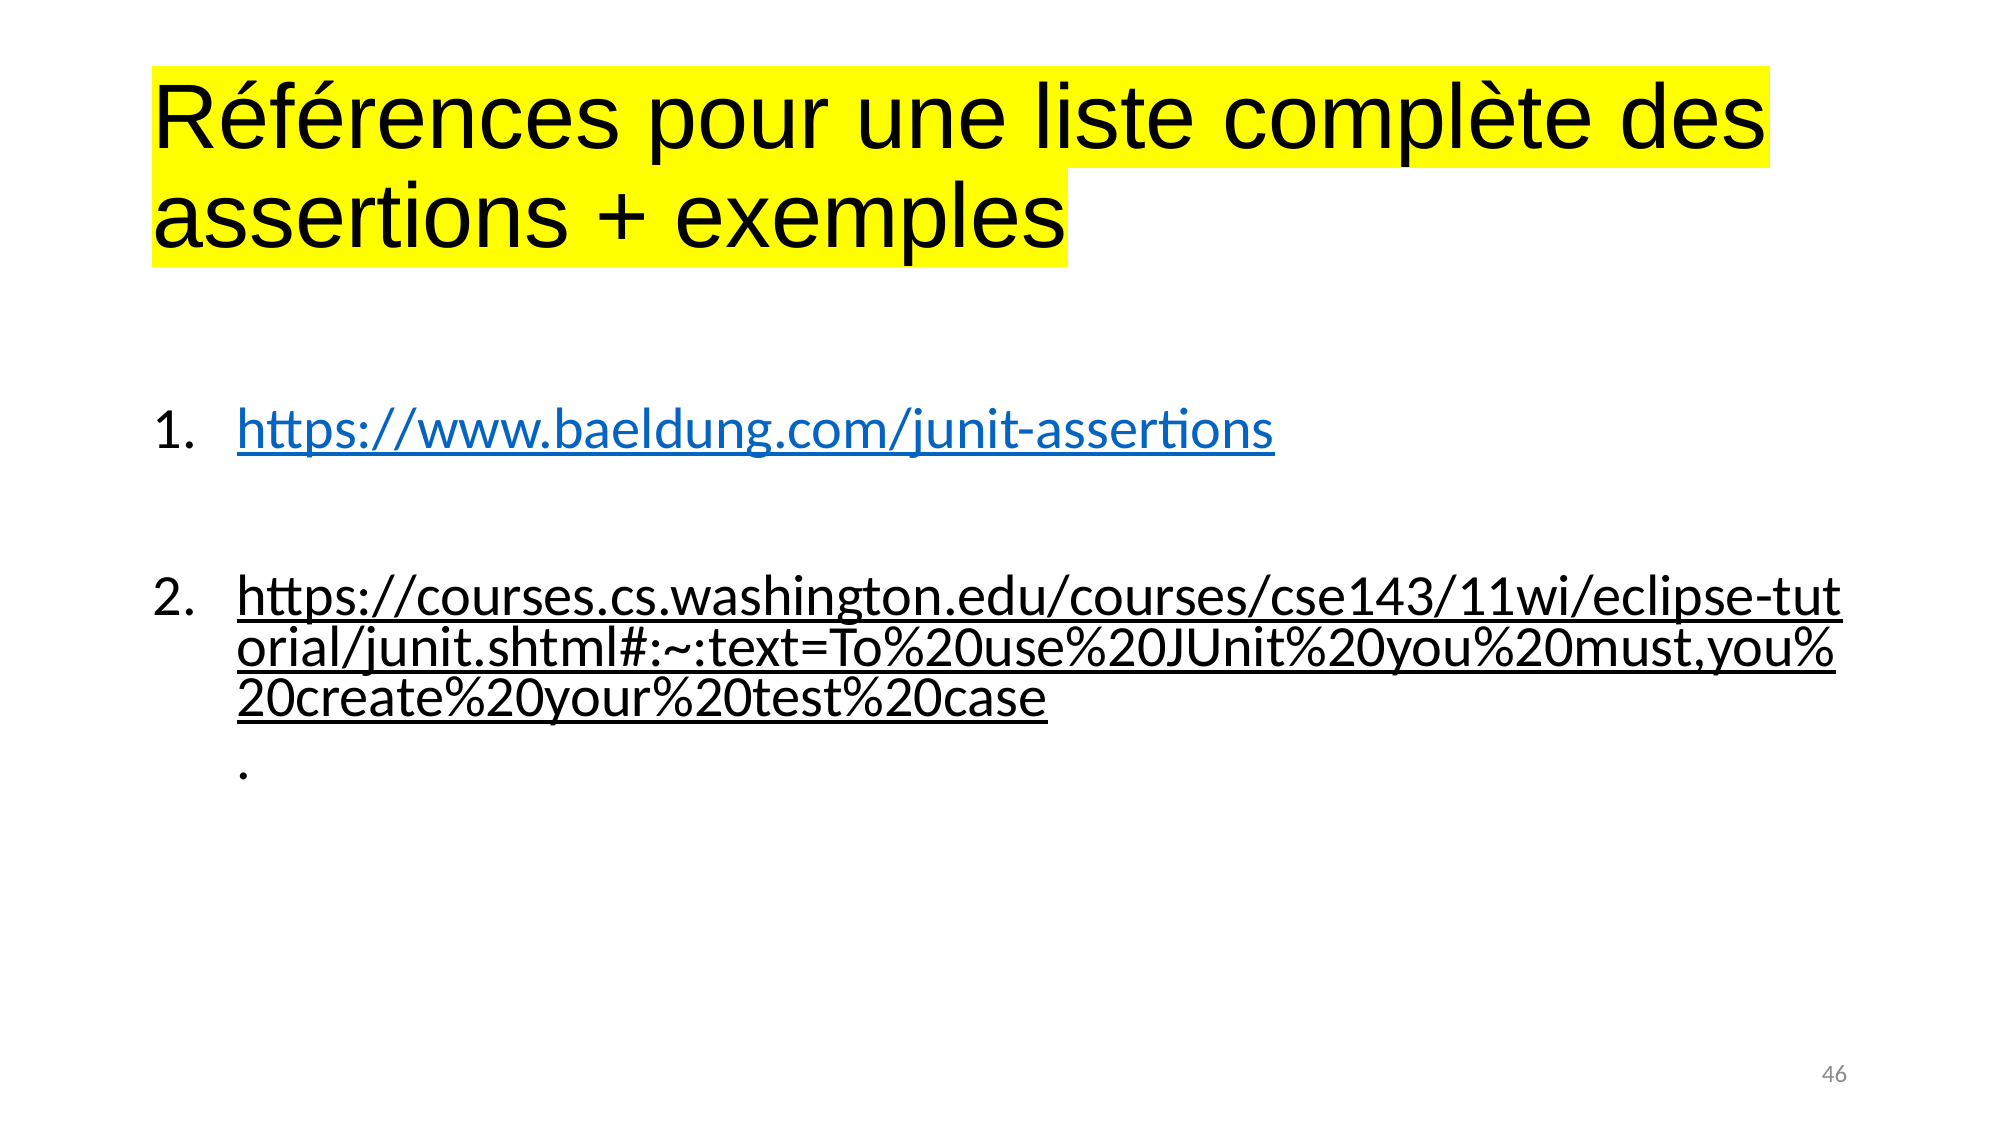

# Références pour une liste complète des assertions + exemples

https://www.baeldung.com/junit-assertions

https://courses.cs.washington.edu/courses/cse143/11wi/eclipse-tutorial/junit.shtml#:~:text=To%20use%20JUnit%20you%20must,you%20create%20your%20test%20case.

46